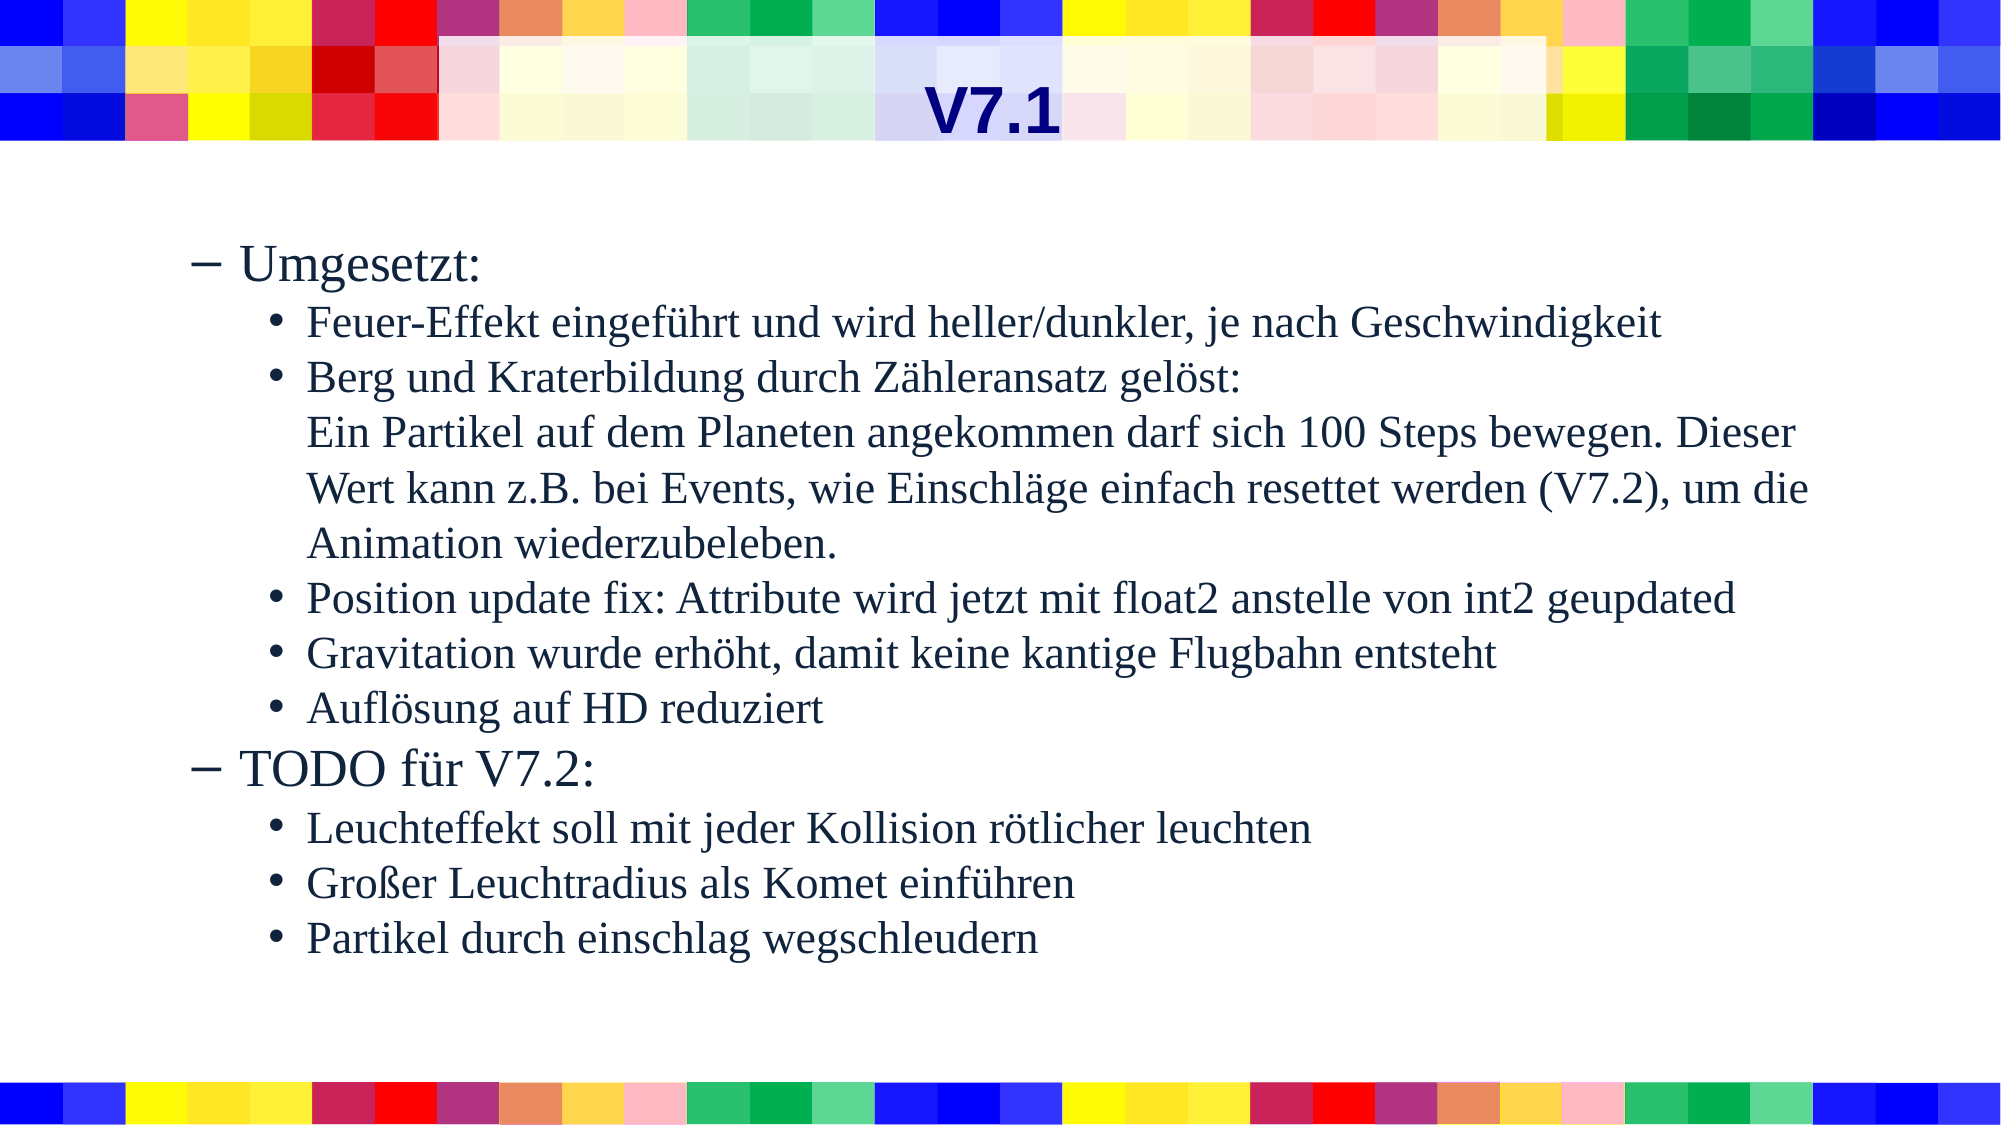

# V7.1
Umgesetzt:
Feuer-Effekt eingeführt und wird heller/dunkler, je nach Geschwindigkeit
Berg und Kraterbildung durch Zähleransatz gelöst:
Ein Partikel auf dem Planeten angekommen darf sich 100 Steps bewegen. Dieser Wert kann z.B. bei Events, wie Einschläge einfach resettet werden (V7.2), um die Animation wiederzubeleben.
Position update fix: Attribute wird jetzt mit float2 anstelle von int2 geupdated
Gravitation wurde erhöht, damit keine kantige Flugbahn entsteht
Auflösung auf HD reduziert
TODO für V7.2:
Leuchteffekt soll mit jeder Kollision rötlicher leuchten
Großer Leuchtradius als Komet einführen
Partikel durch einschlag wegschleudern